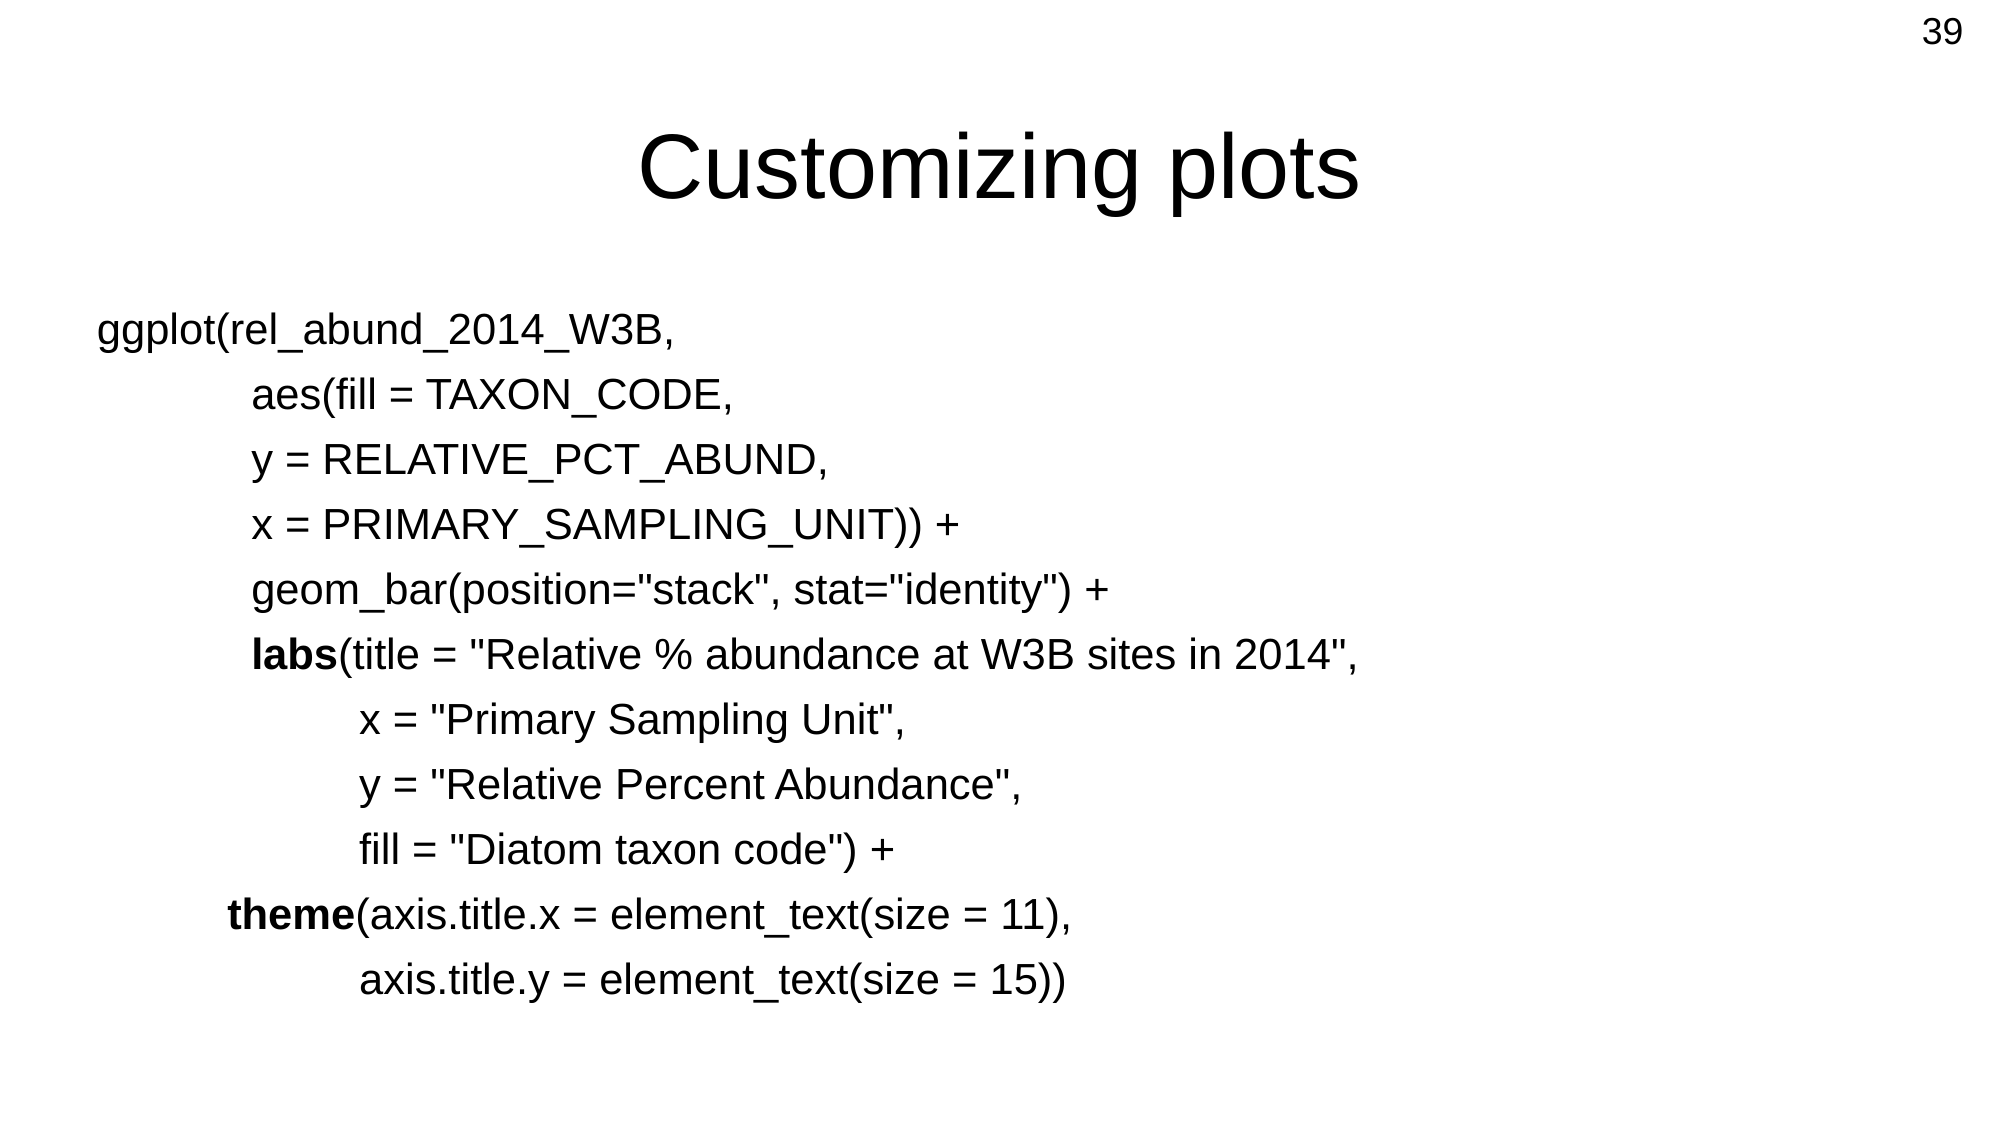

39
# Customizing plots
ggplot(rel_abund_2014_W3B,
 	  aes(fill = TAXON_CODE,
 	  y = RELATIVE_PCT_ABUND,
	  x = PRIMARY_SAMPLING_UNIT)) +
 	  geom_bar(position="stack", stat="identity") +
	  labs(title = "Relative % abundance at W3B sites in 2014",
	           x = "Primary Sampling Unit",
	           y = "Relative Percent Abundance",
	           fill = "Diatom taxon code") +
	theme(axis.title.x = element_text(size = 11),
 	           axis.title.y = element_text(size = 15))